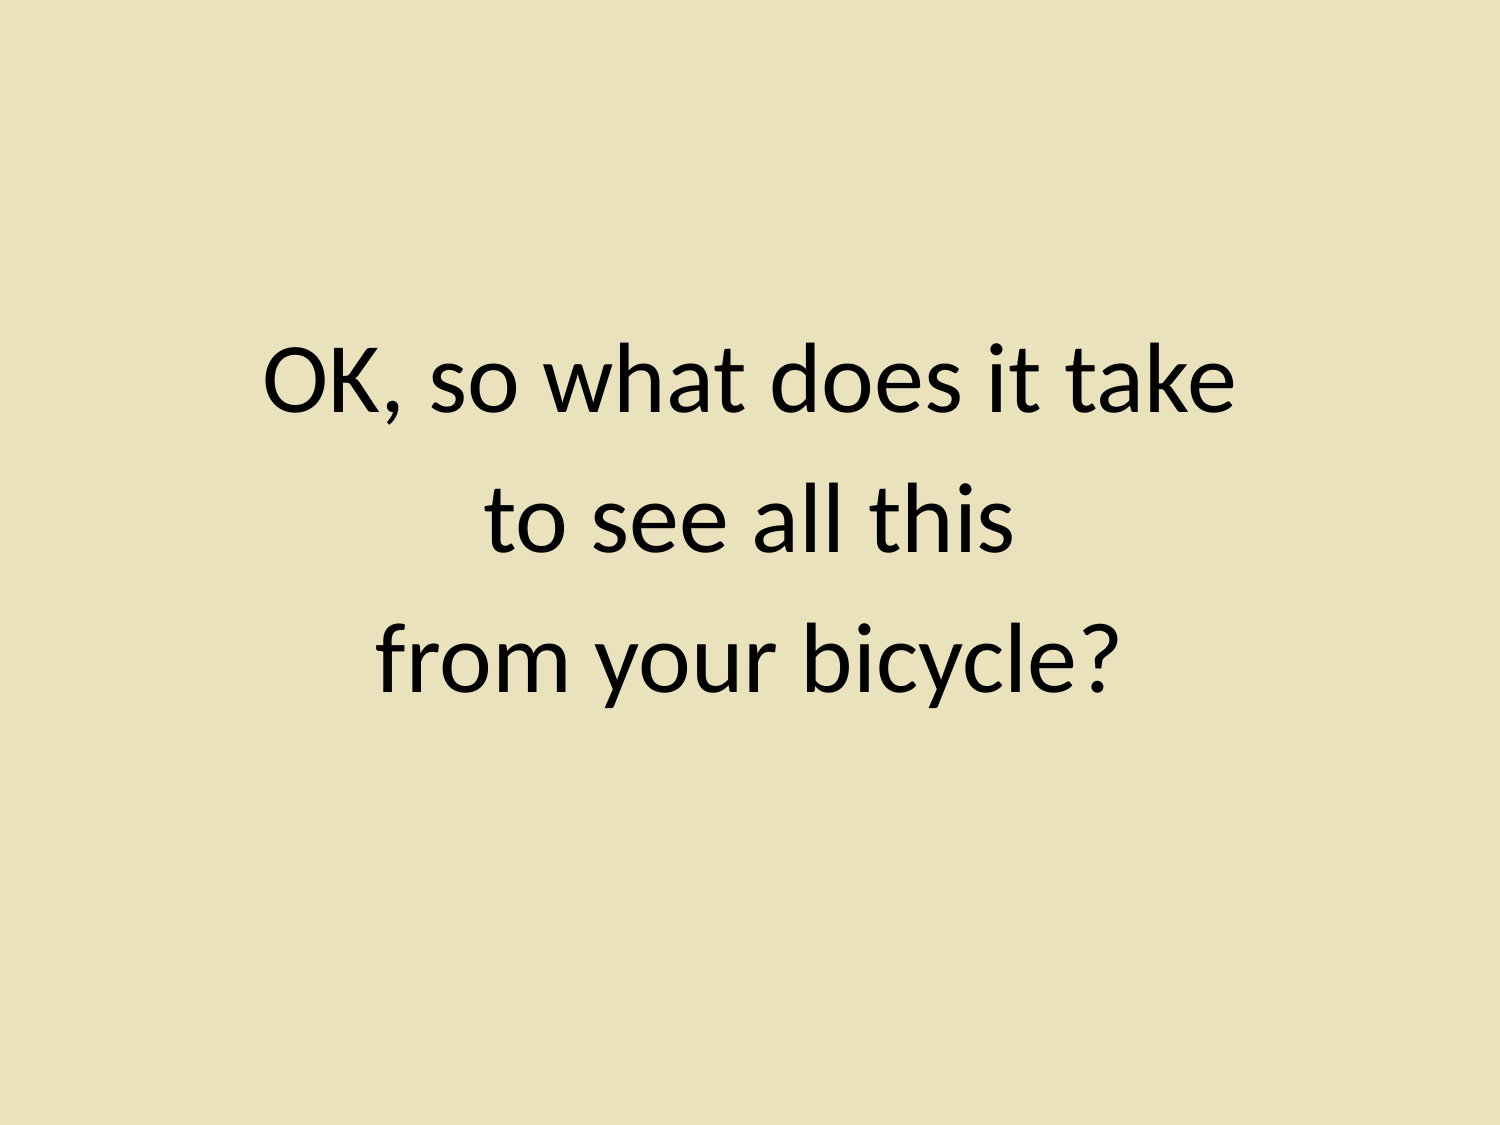

OK, so what does it take
to see all this
from your bicycle?